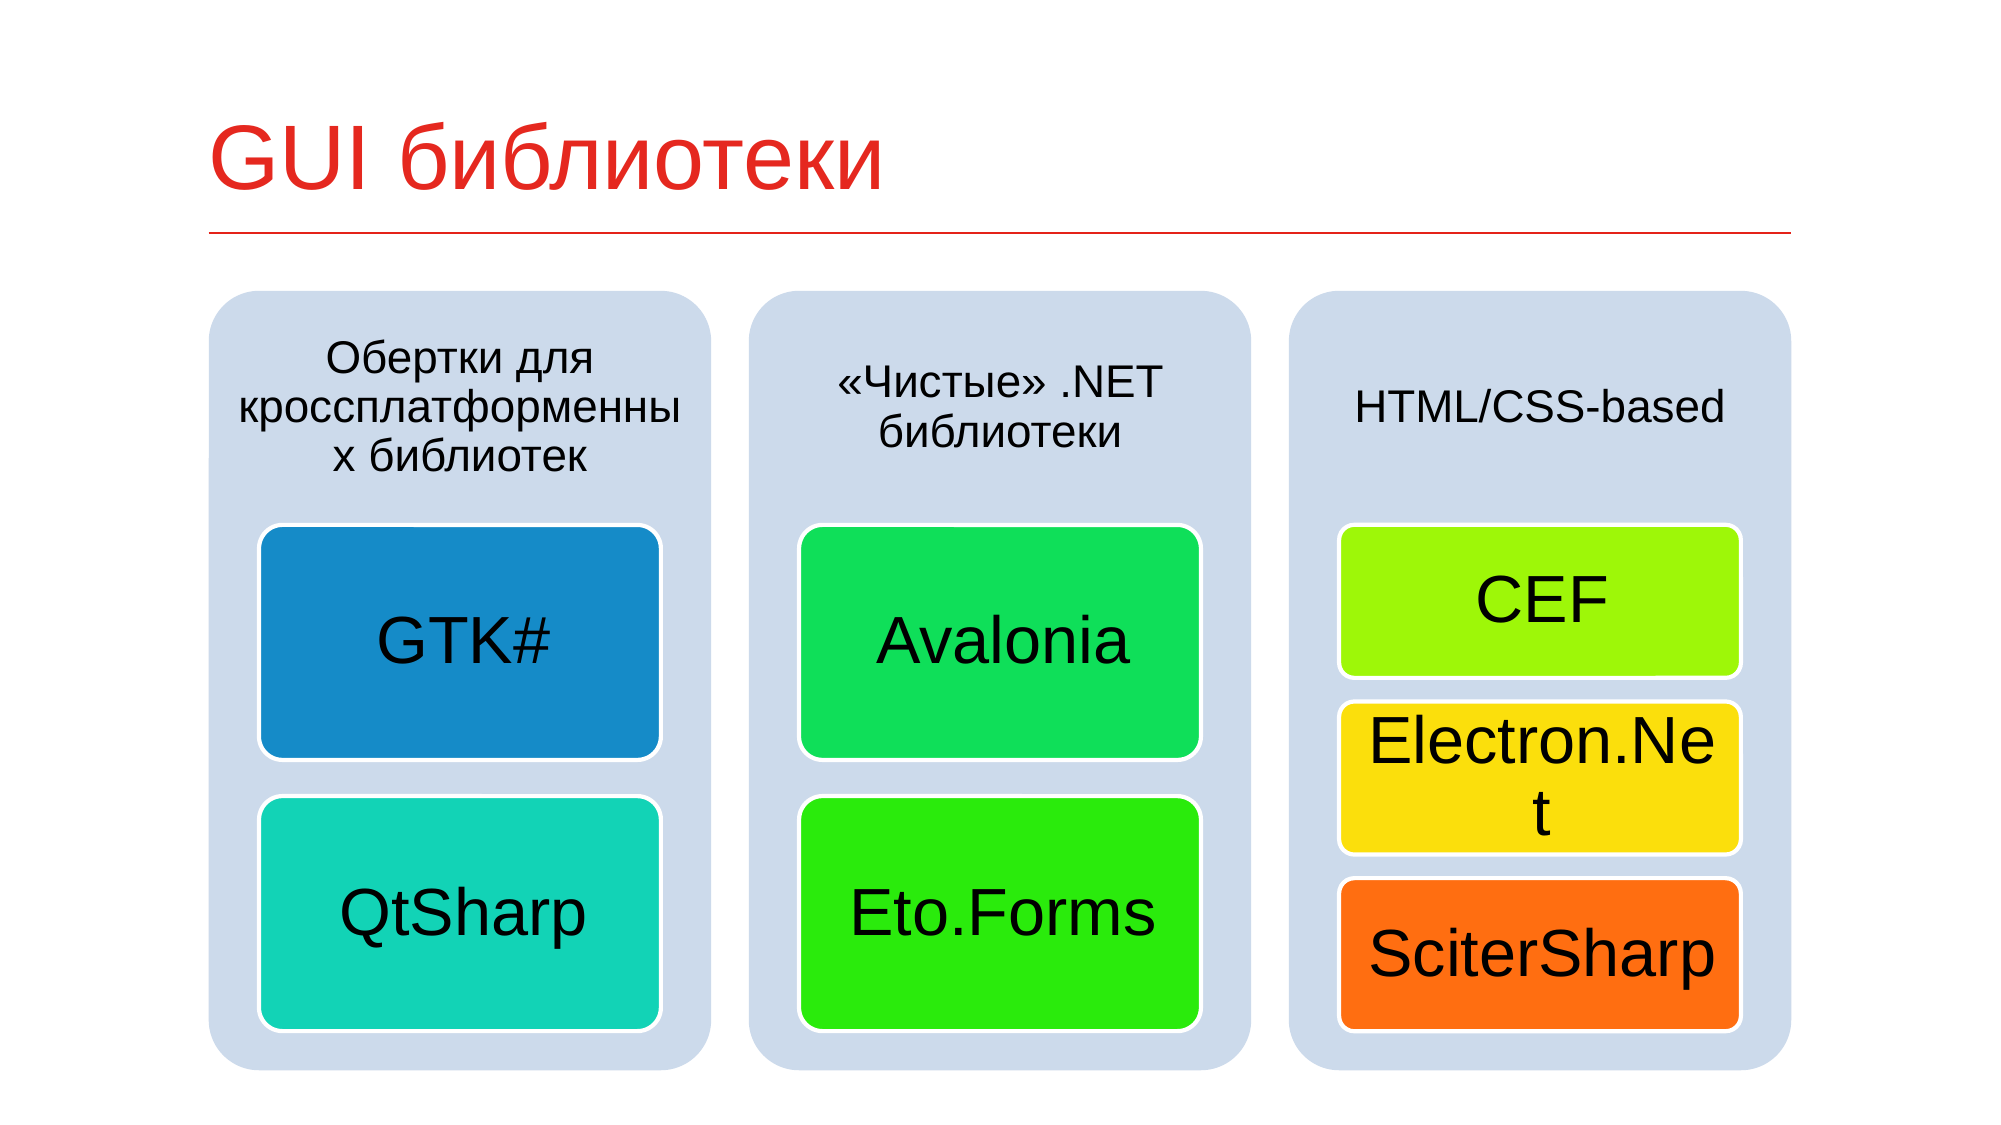

# GUI библиотеки
Обертки для кроссплатформенных библиотек
GTK#
QtSharp
«Чистые» .NET библиотеки
Avalonia
Eto.Forms
HTML/CSS-based
CEF
Electron.Net
SciterSharp